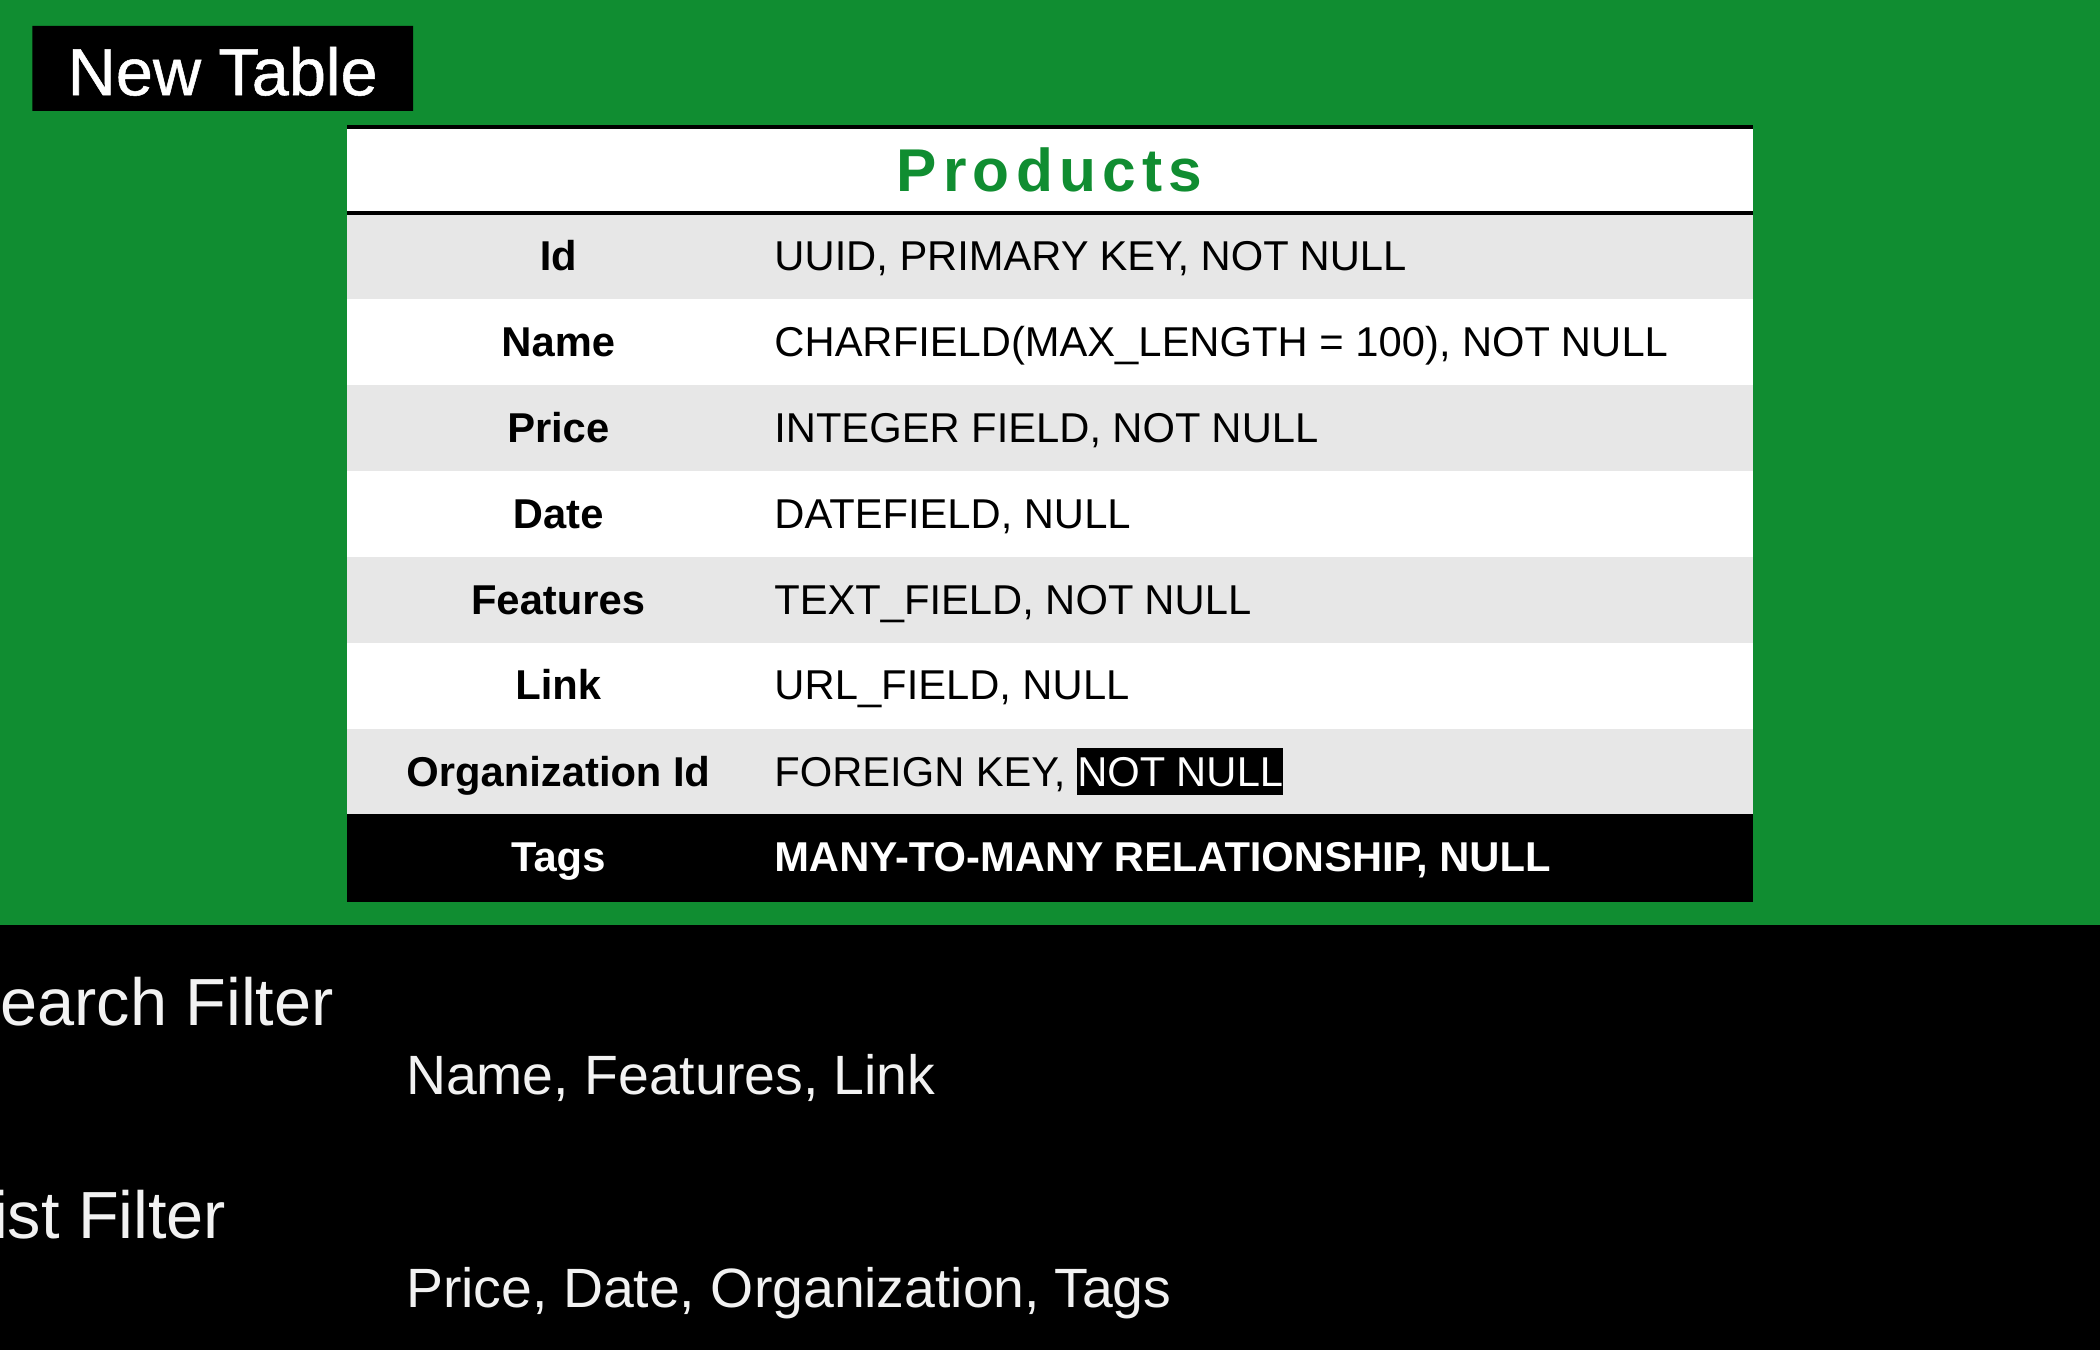

New Table
| Products |  |
| --- | --- |
| Id | UUID, PRIMARY KEY, NOT NULL |
| Name | CHARFIELD(MAX\_LENGTH = 100), NOT NULL |
| Price | INTEGER FIELD, NOT NULL |
| Date | DATEFIELD, NULL |
| Features | TEXT\_FIELD, NOT NULL |
| Link | URL\_FIELD, NULL |
| Organization Id | FOREIGN KEY, NOT NULL |
| Tags | MANY-TO-MANY RELATIONSHIP, NULL |

Search Filter
Name, Features, Link

List Filter
Price, Date, Organization, Tags